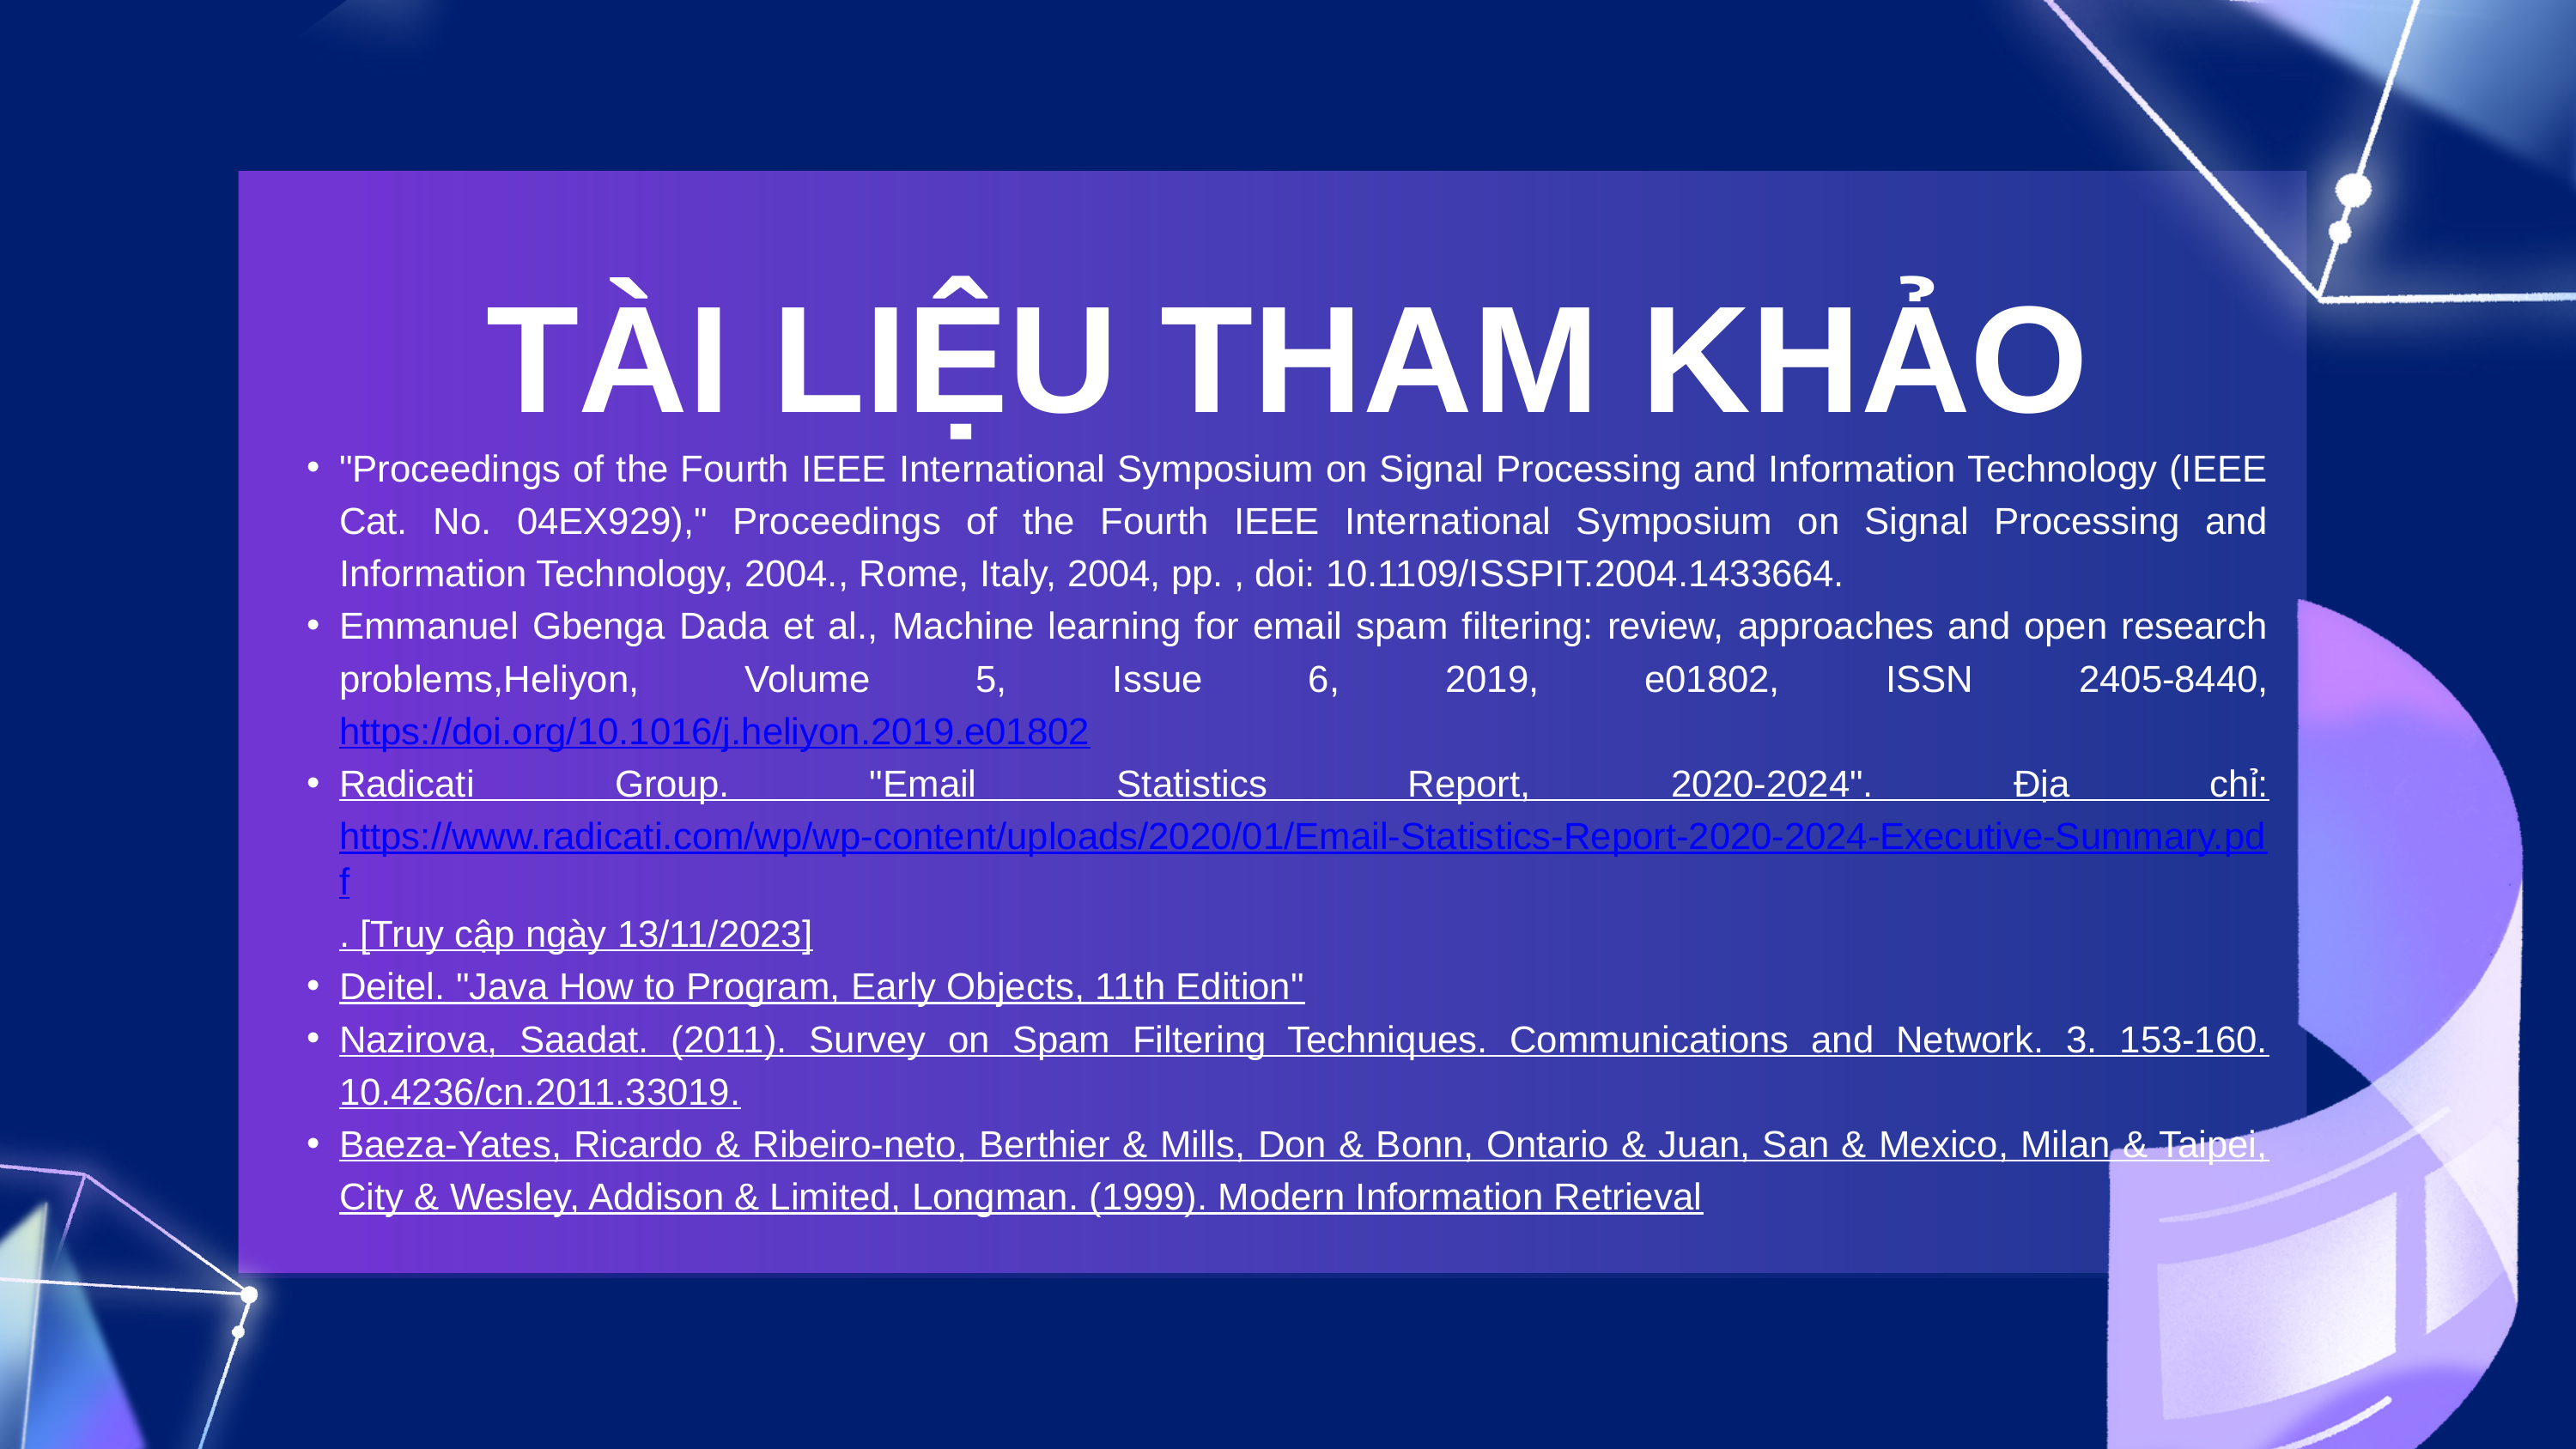

TÀI LIỆU THAM KHẢO
"Proceedings of the Fourth IEEE International Symposium on Signal Processing and Information Technology (IEEE Cat. No. 04EX929)," Proceedings of the Fourth IEEE International Symposium on Signal Processing and Information Technology, 2004., Rome, Italy, 2004, pp. , doi: 10.1109/ISSPIT.2004.1433664.
Emmanuel Gbenga Dada et al., Machine learning for email spam filtering: review, approaches and open research problems,Heliyon, Volume 5, Issue 6, 2019, e01802, ISSN 2405-8440, https://doi.org/10.1016/j.heliyon.2019.e01802
Radicati Group. "Email Statistics Report, 2020-2024". Địa chỉ: https://www.radicati.com/wp/wp-content/uploads/2020/01/Email-Statistics-Report-2020-2024-Executive-Summary.pdf. [Truy cập ngày 13/11/2023]
Deitel. "Java How to Program, Early Objects, 11th Edition"
Nazirova, Saadat. (2011). Survey on Spam Filtering Techniques. Communications and Network. 3. 153-160. 10.4236/cn.2011.33019.
Baeza-Yates, Ricardo & Ribeiro-neto, Berthier & Mills, Don & Bonn, Ontario & Juan, San & Mexico, Milan & Taipei, City & Wesley, Addison & Limited, Longman. (1999). Modern Information Retrieval